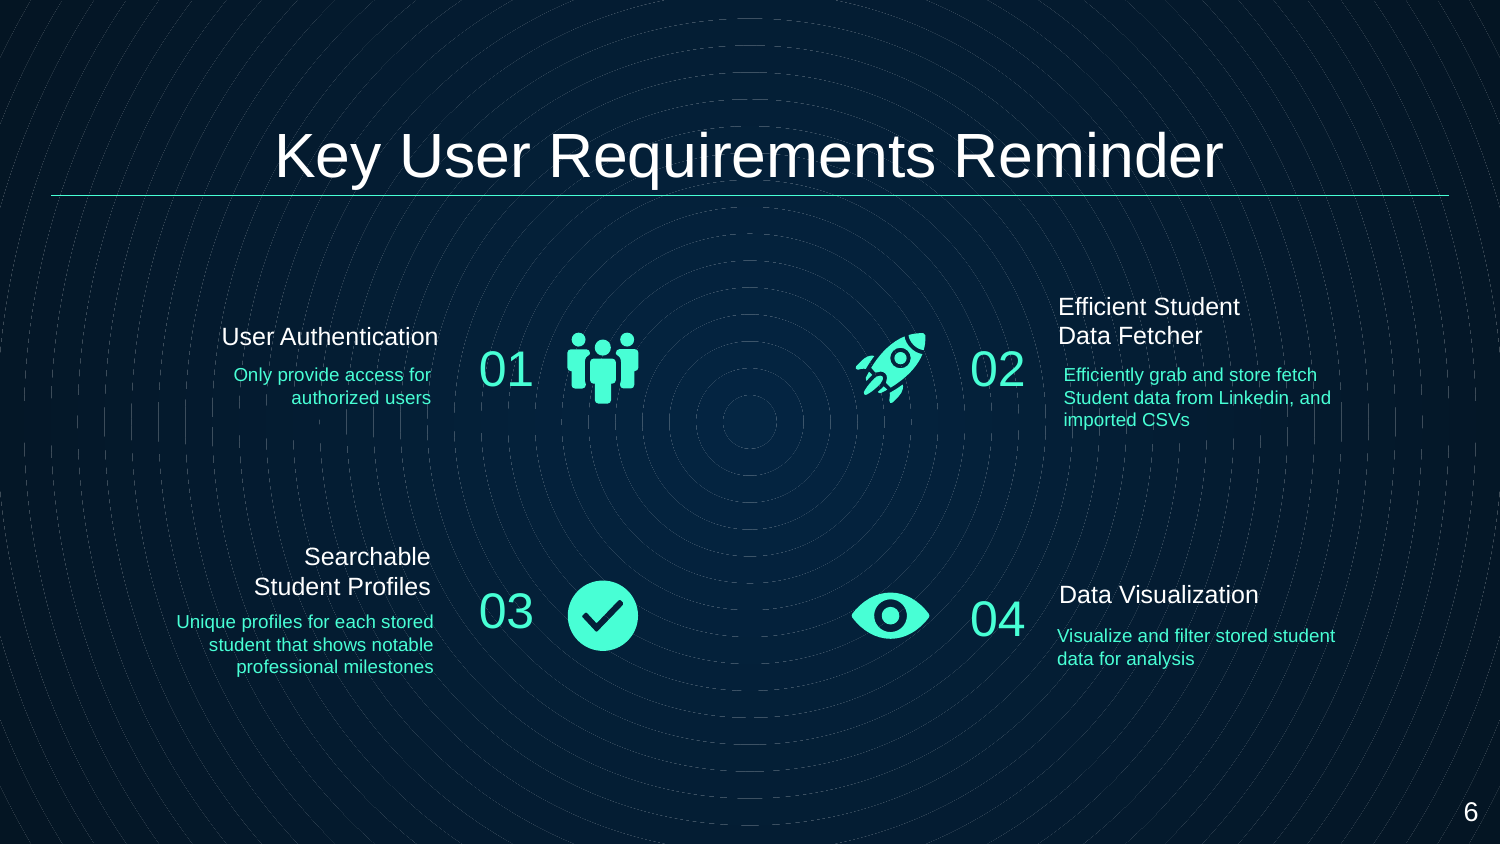

# Key User Requirements Reminder
01
02
Efficient Student
Data Fetcher

User Authentication

Only provide access for authorized users
Efficiently grab and store fetch Student data from Linkedin, and imported CSVs
03
04

Searchable
 Student Profiles
Data Visualization

Unique profiles for each stored student that shows notable professional milestones
Visualize and filter stored student data for analysis
6